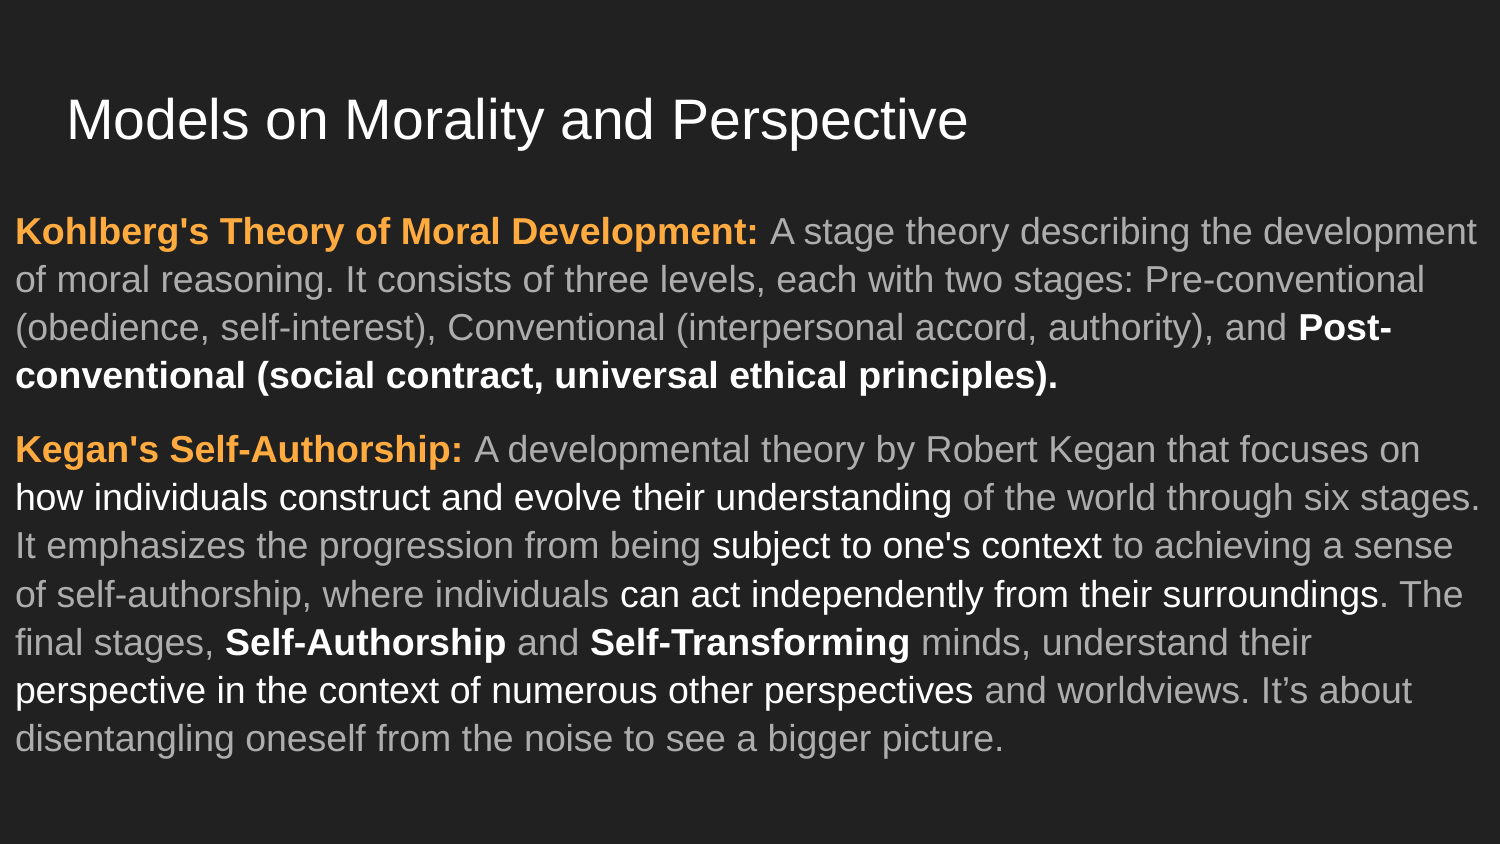

# Models on Morality and Perspective
Kohlberg's Theory of Moral Development: A stage theory describing the development of moral reasoning. It consists of three levels, each with two stages: Pre-conventional (obedience, self-interest), Conventional (interpersonal accord, authority), and Post-conventional (social contract, universal ethical principles).
Kegan's Self-Authorship: A developmental theory by Robert Kegan that focuses on how individuals construct and evolve their understanding of the world through six stages. It emphasizes the progression from being subject to one's context to achieving a sense of self-authorship, where individuals can act independently from their surroundings. The final stages, Self-Authorship and Self-Transforming minds, understand their perspective in the context of numerous other perspectives and worldviews. It’s about disentangling oneself from the noise to see a bigger picture.